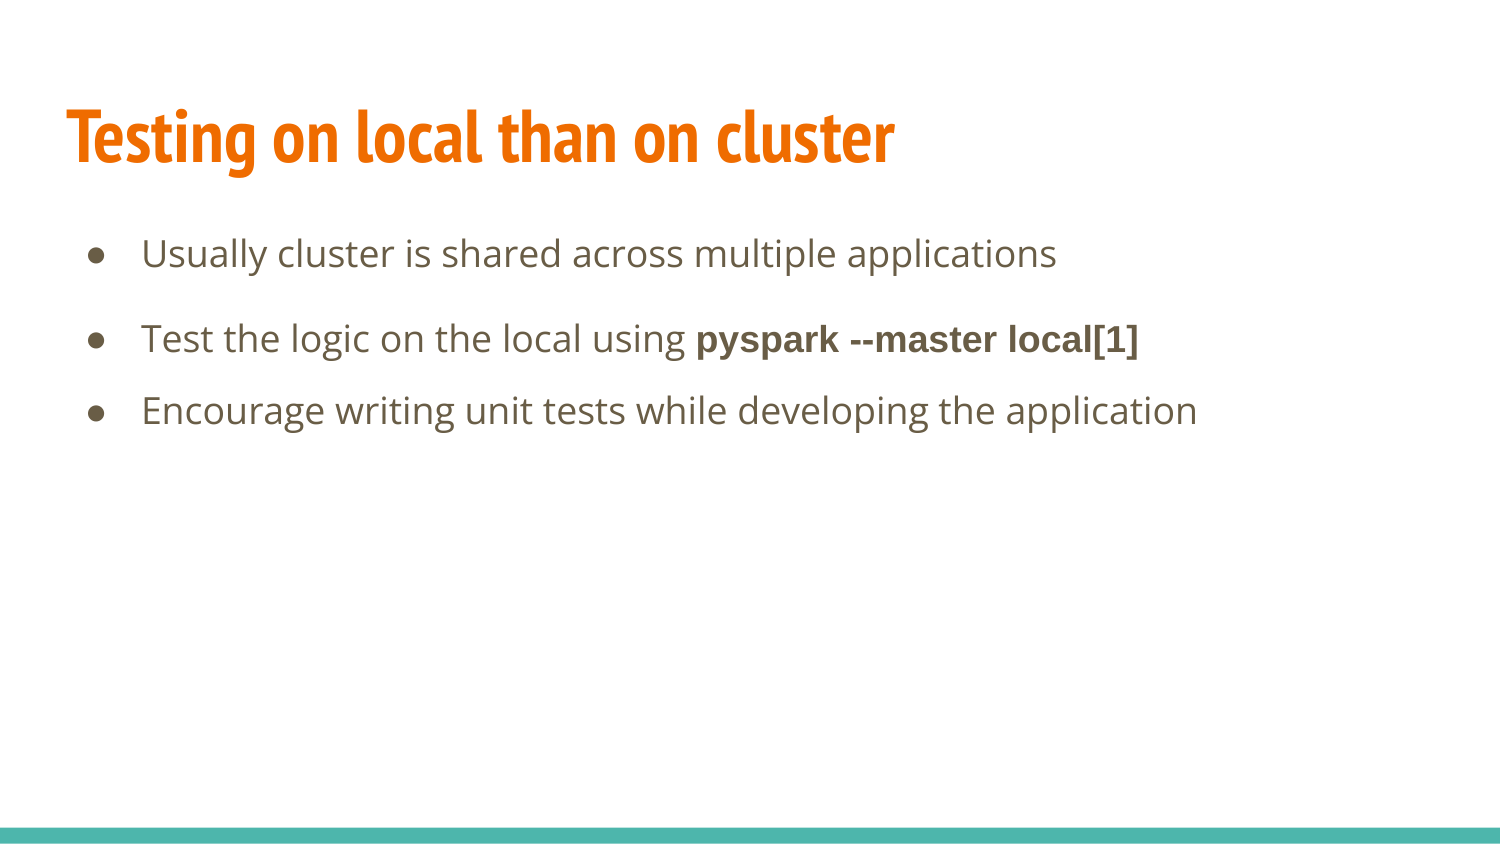

# Testing on local than on cluster
Usually cluster is shared across multiple applications
Test the logic on the local using pyspark --master local[1]
Encourage writing unit tests while developing the application